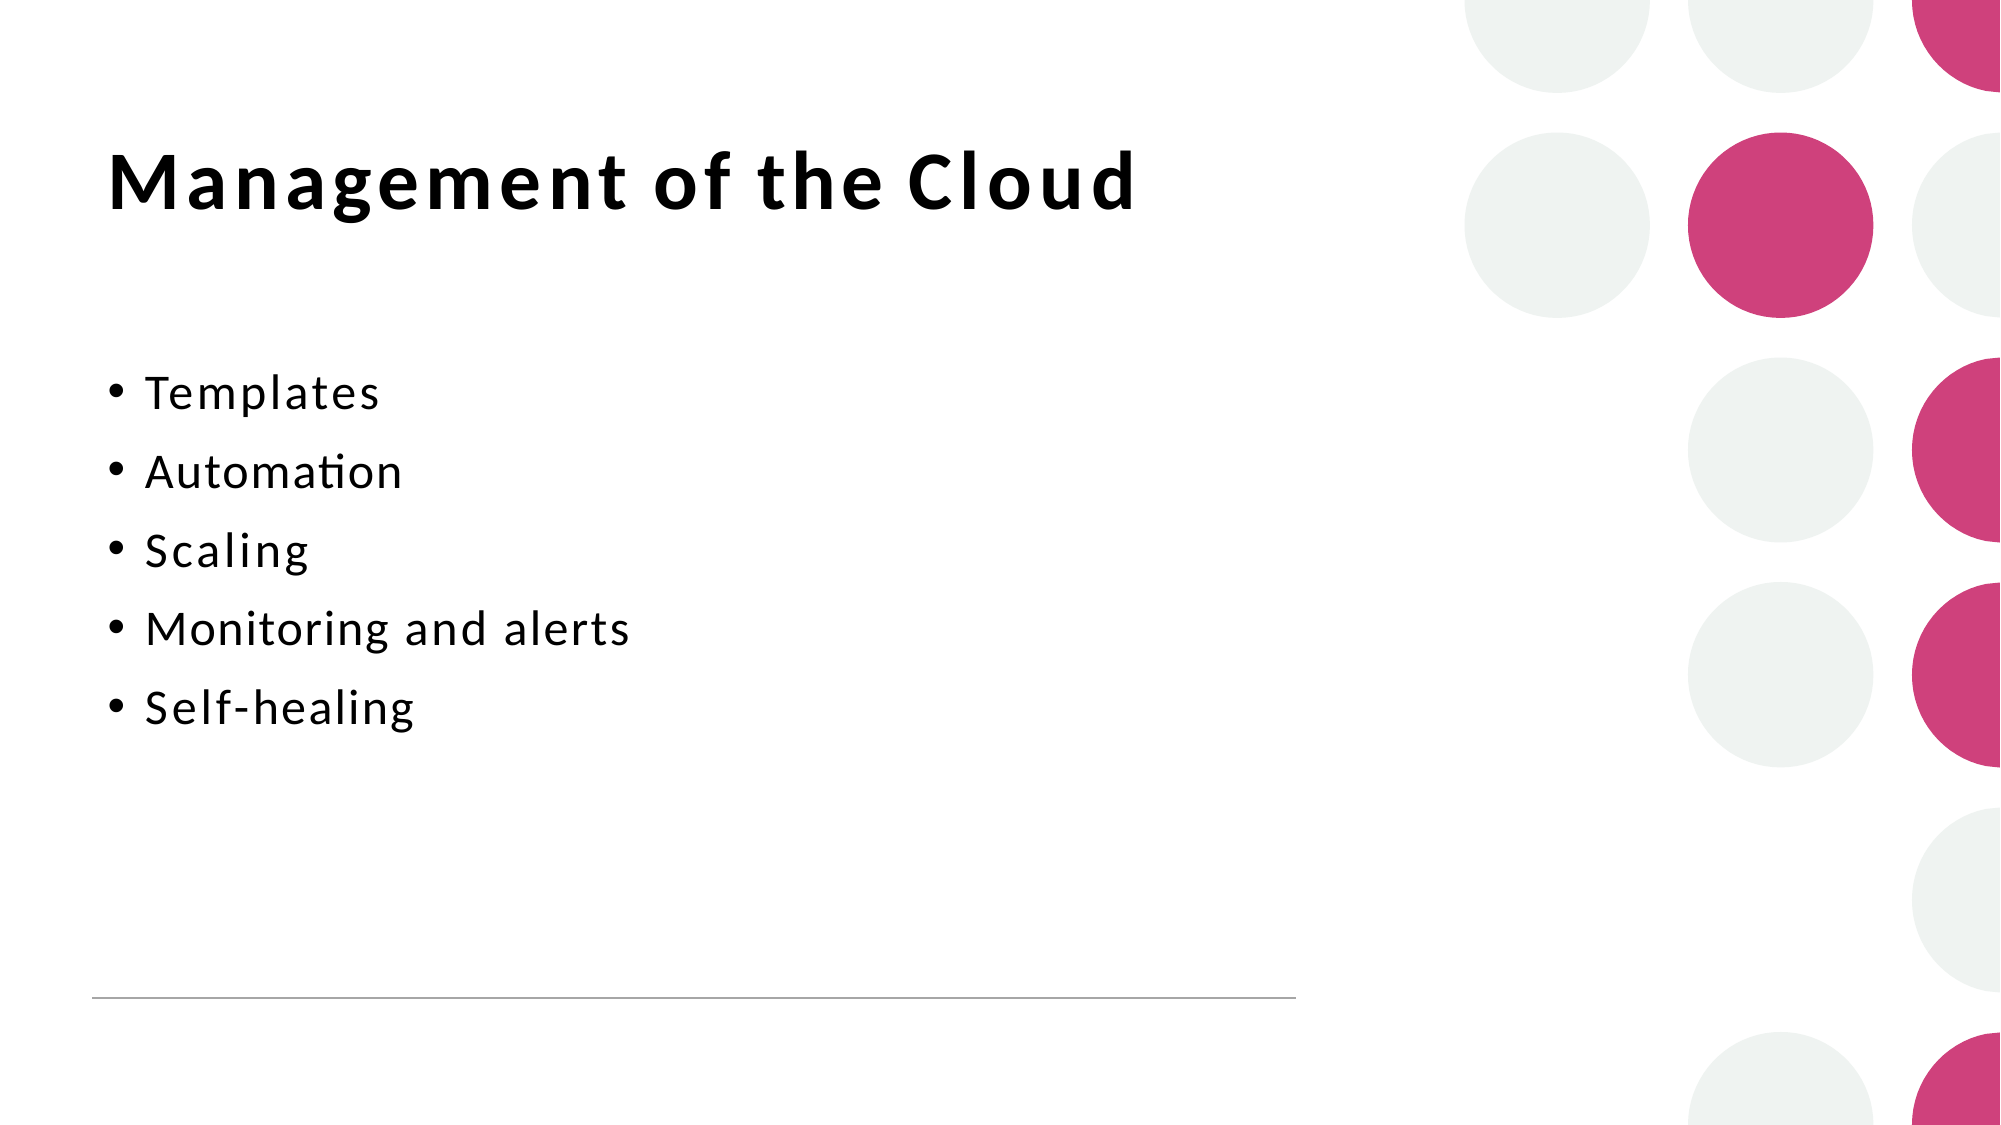

# Management of the Cloud
Templates
Automation
Scaling
Monitoring and alerts
Self-healing